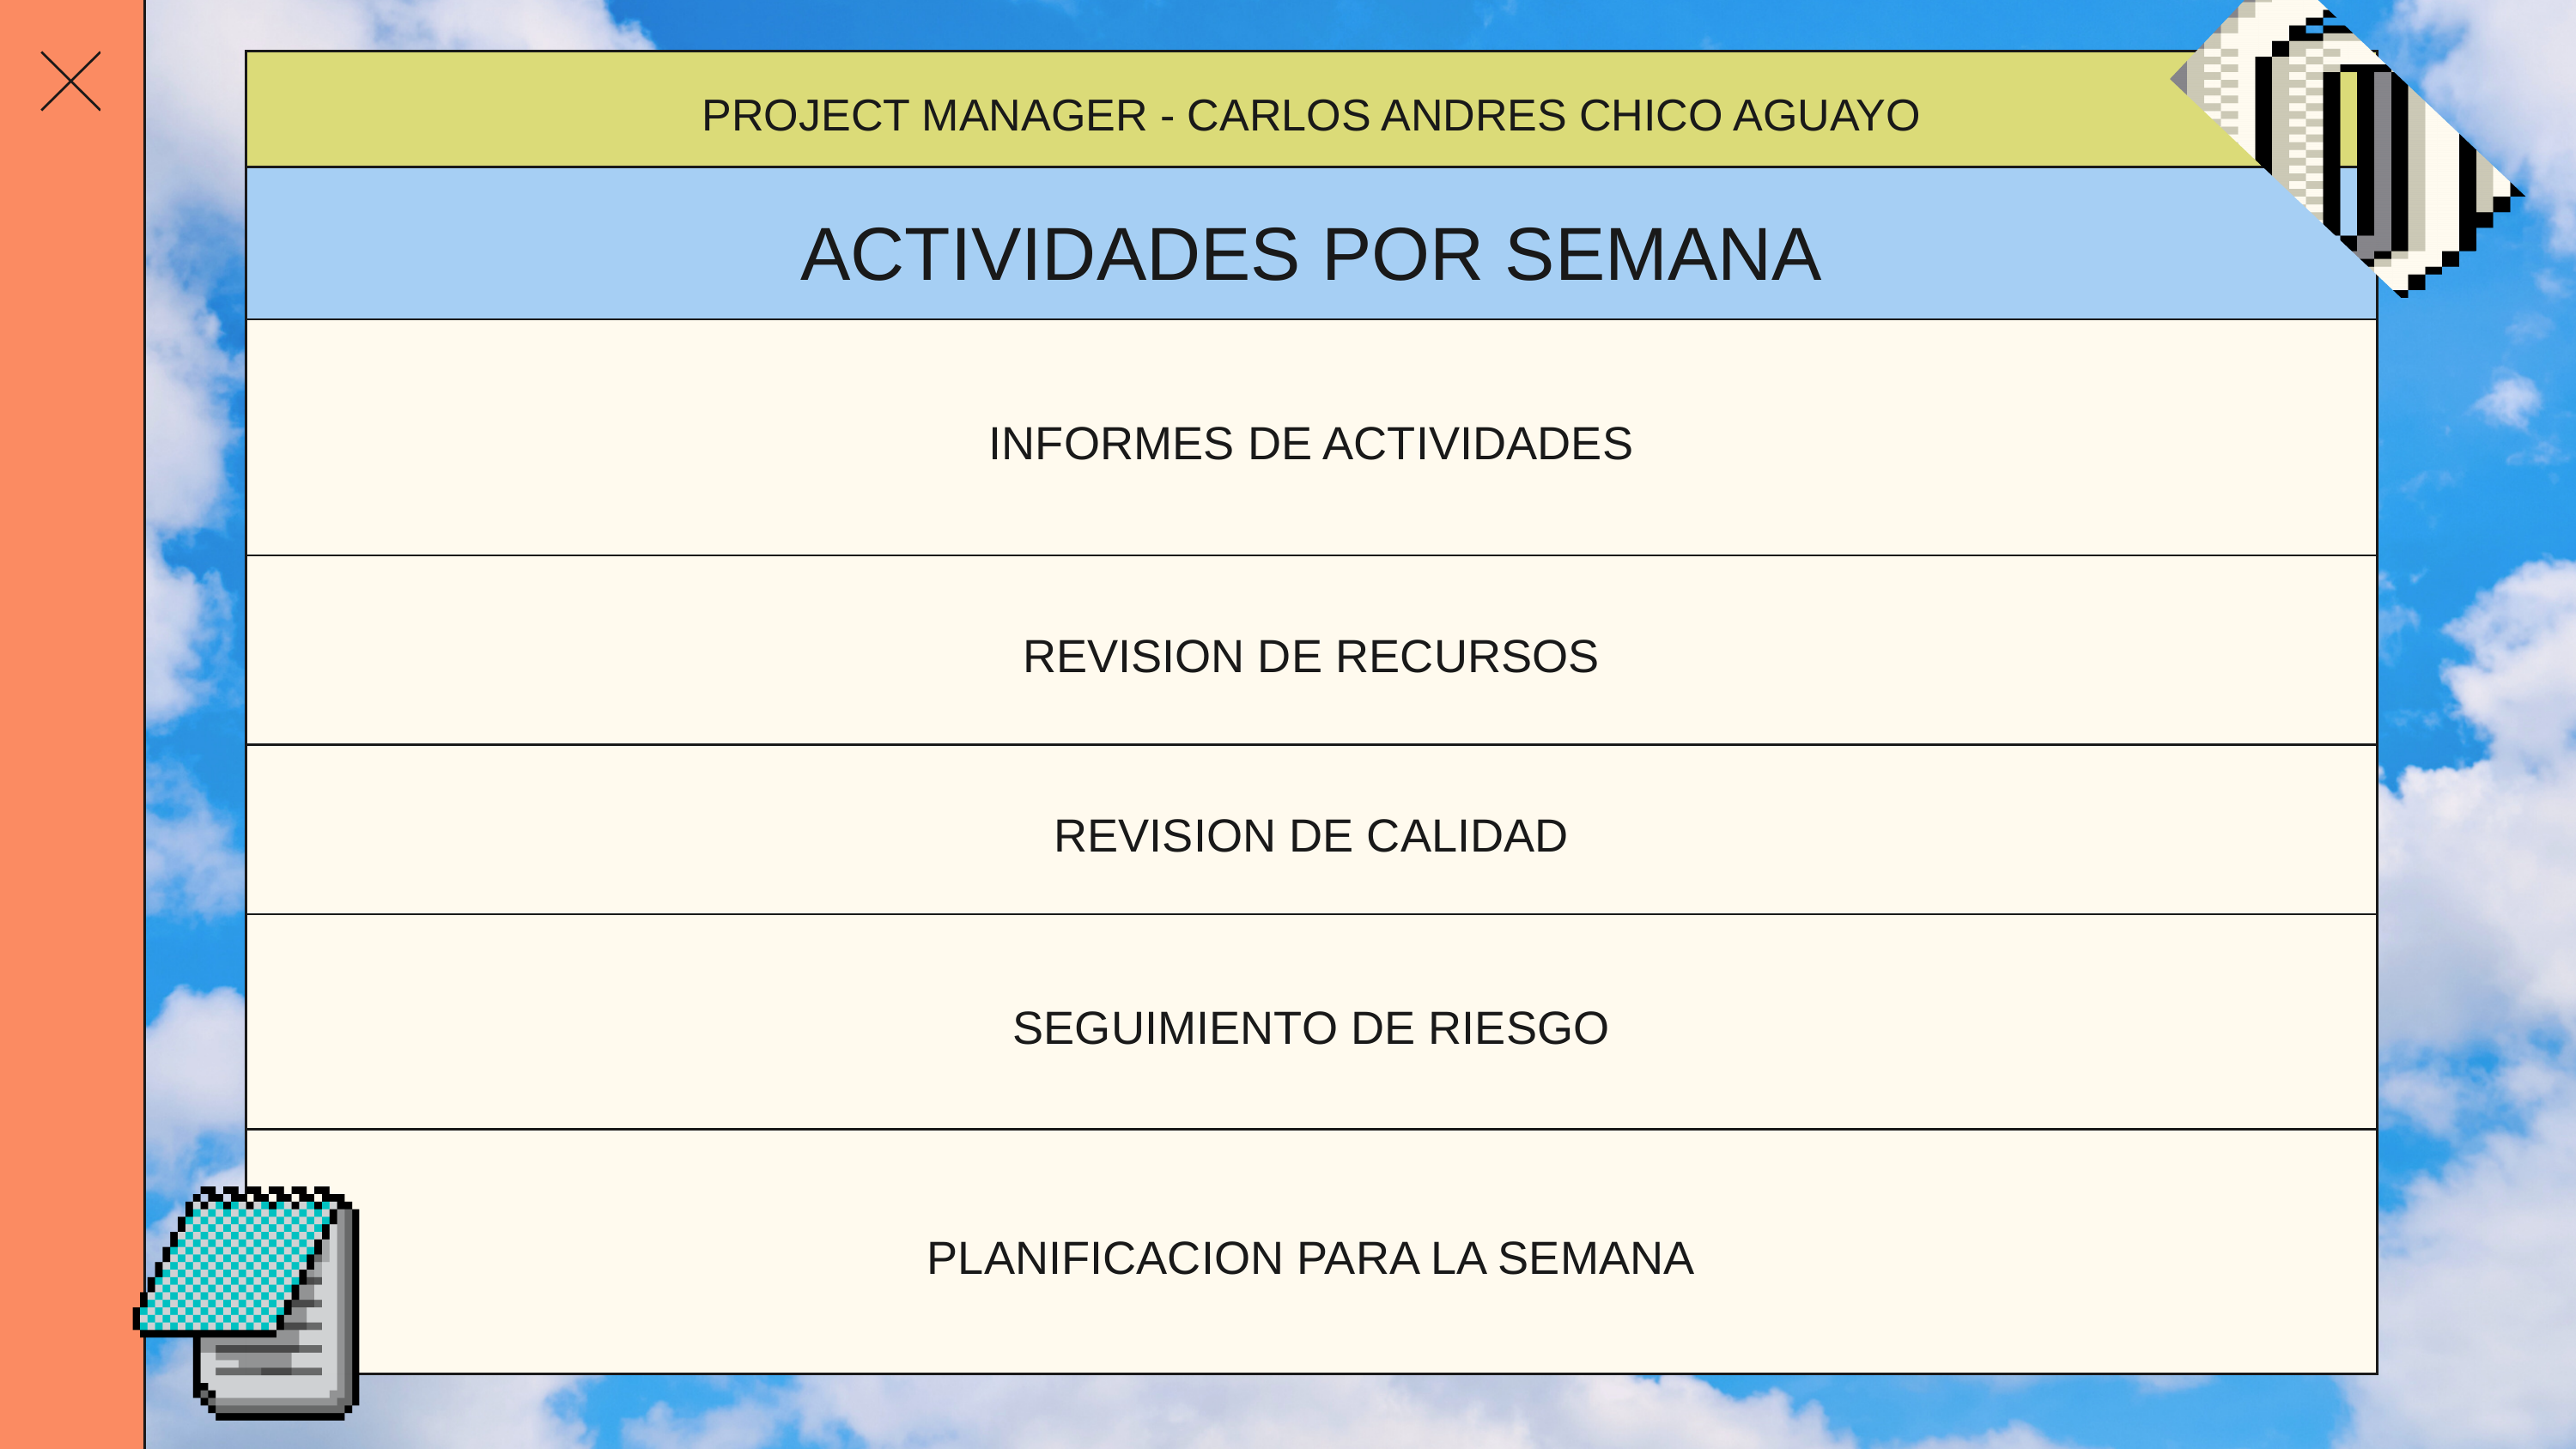

| PROJECT MANAGER - CARLOS ANDRES CHICO AGUAYO |
| --- |
| ACTIVIDADES POR SEMANA |
| INFORMES DE ACTIVIDADES |
| REVISION DE RECURSOS |
| REVISION DE CALIDAD |
| SEGUIMIENTO DE RIESGO |
| PLANIFICACION PARA LA SEMANA |